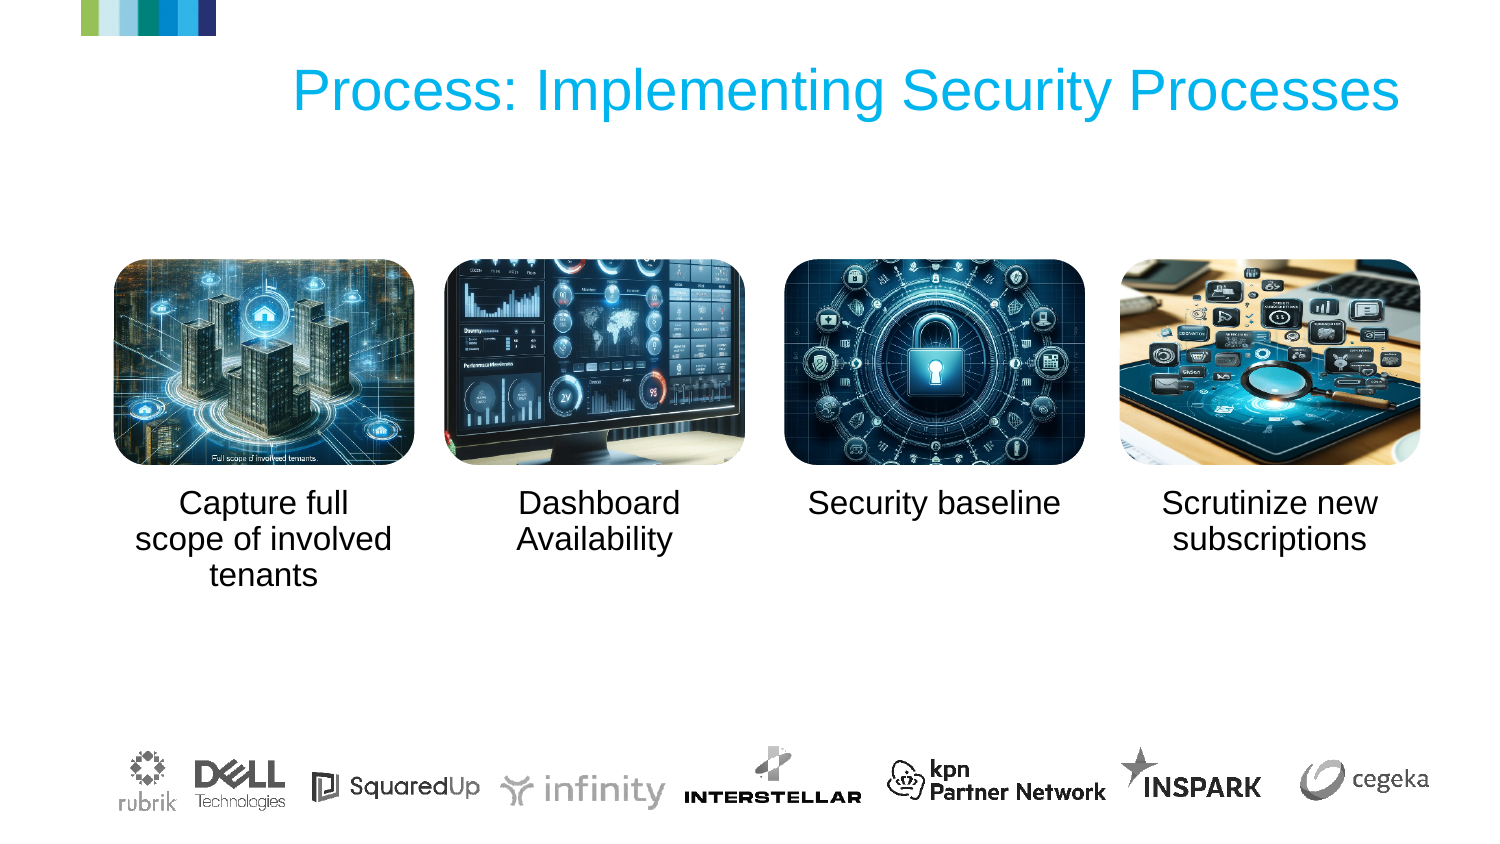

# Process: Implementing Security Processes
Capture full scope of involved tenants
Dashboard Availability
Security baseline
Scrutinize new subscriptions